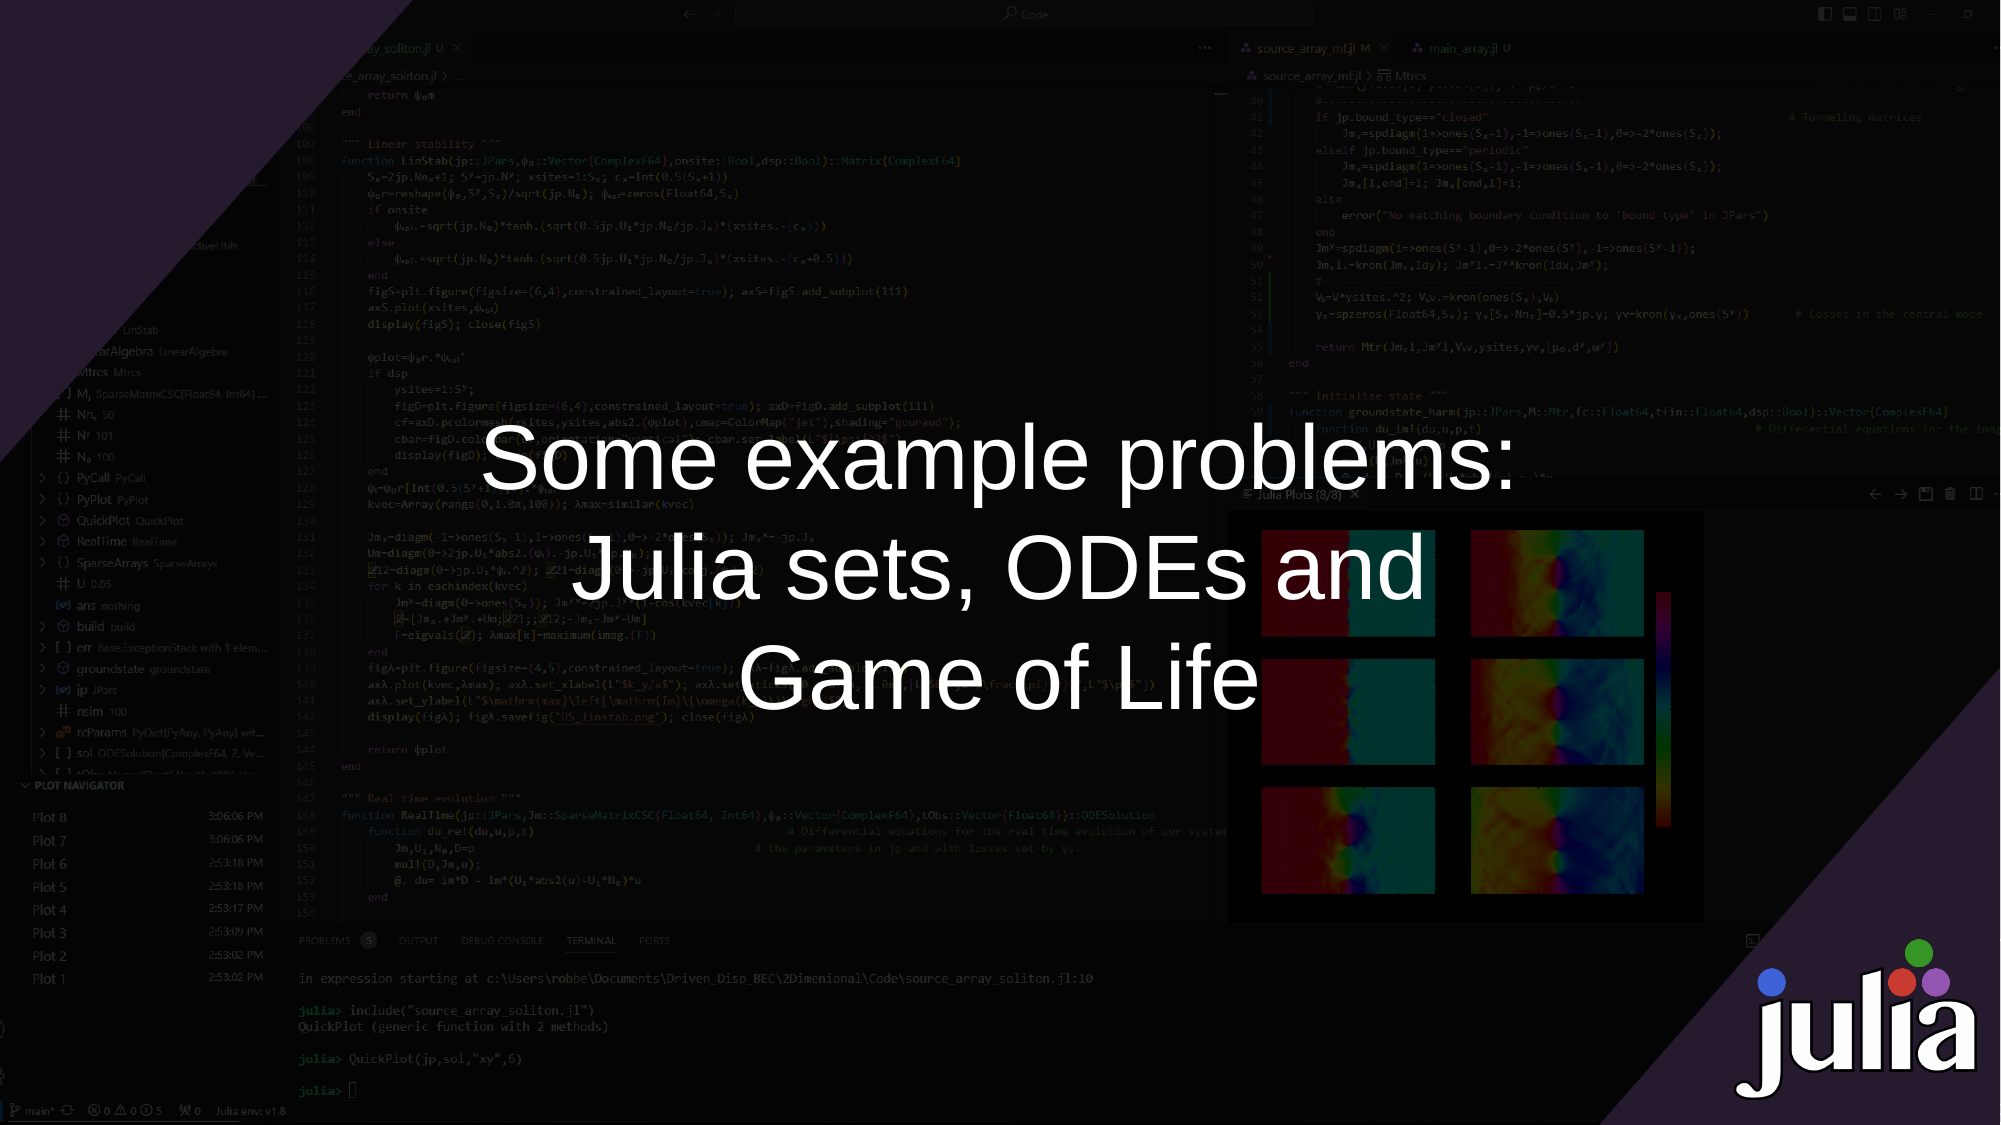

# Some example problems: Julia sets, ODEs and Game of Life